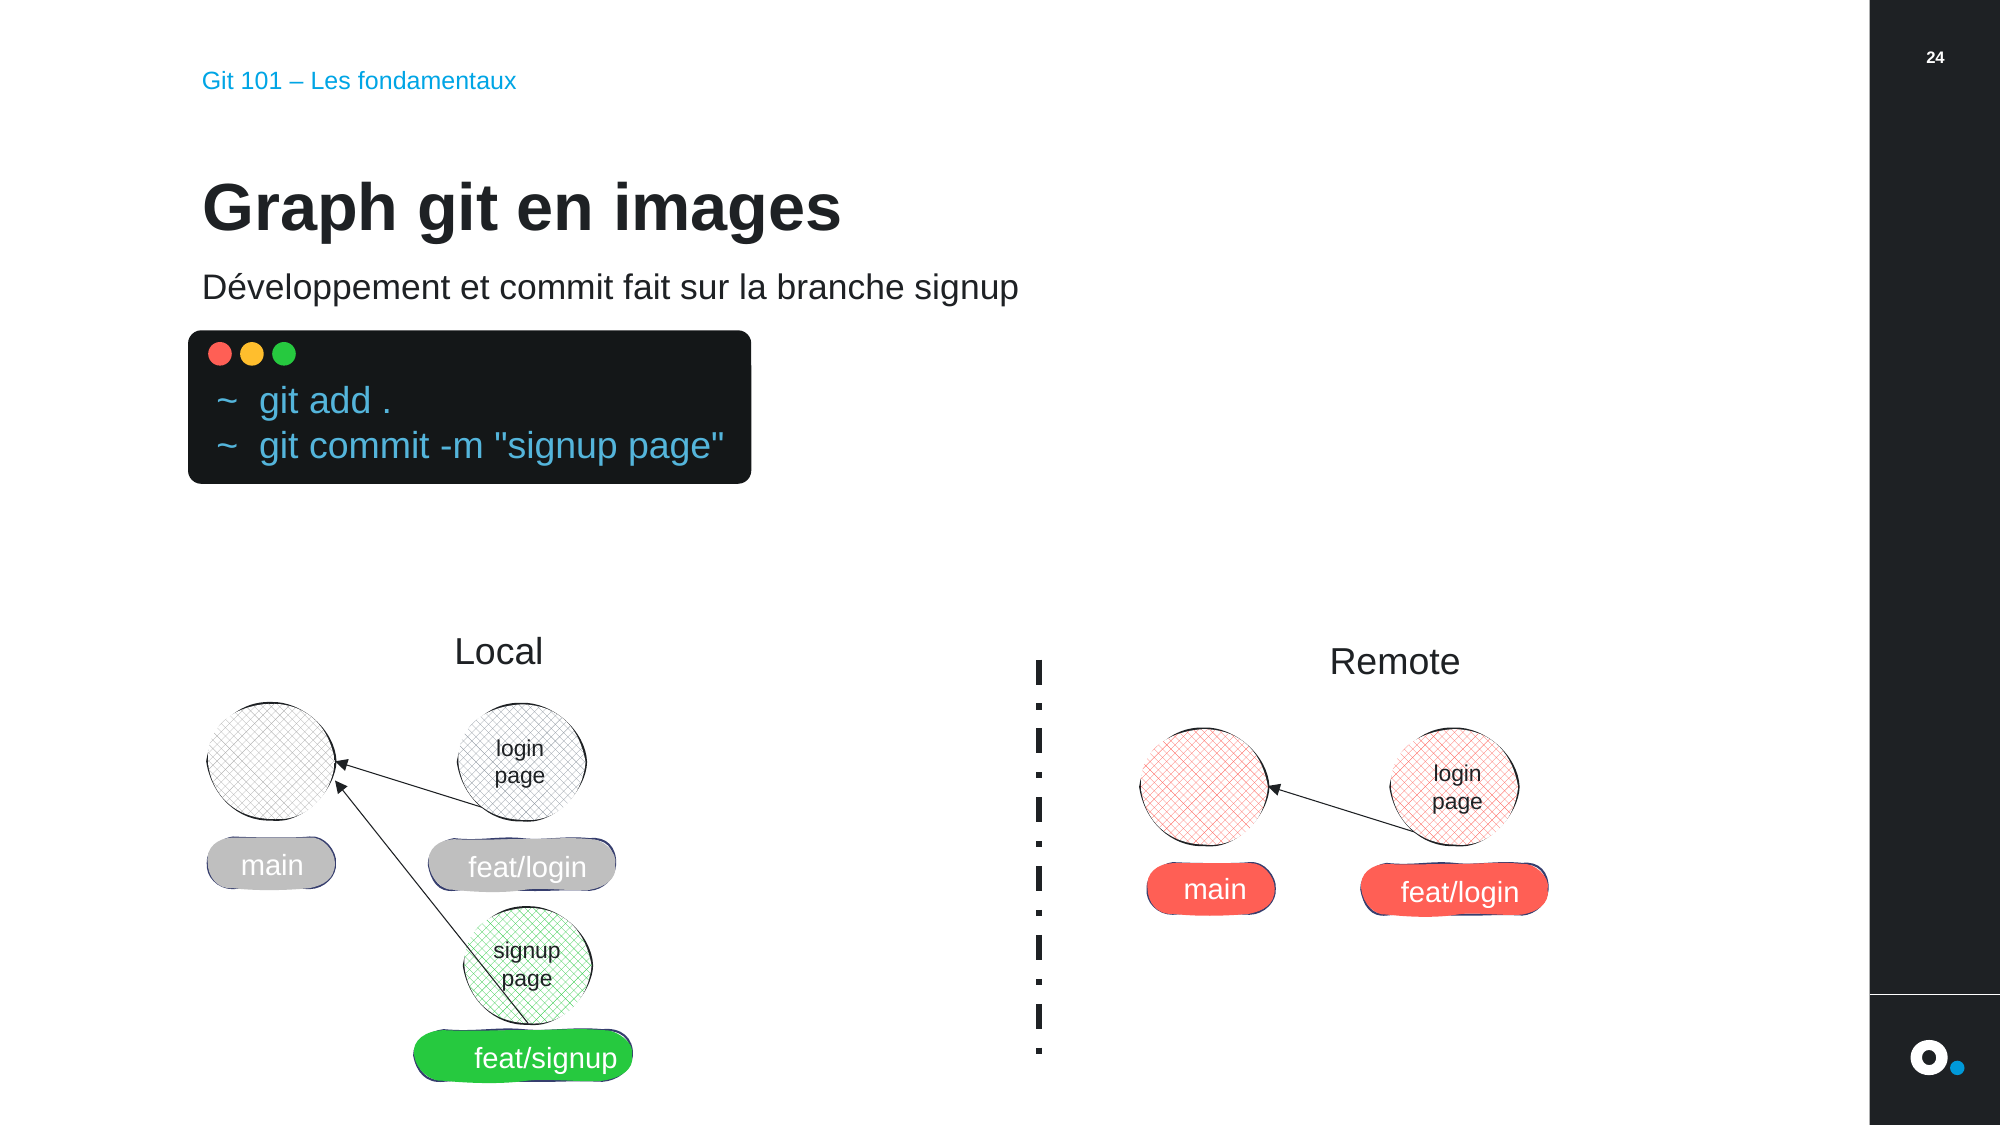

24
Git 101 – Les fondamentaux
# Graph git en images
Développement et commit fait sur la branche signup

~  git add .
~  git commit -m "signup page"
Local
Remote

login page

login page

main

feat/login
main

feat/login

signup page

feat/signup